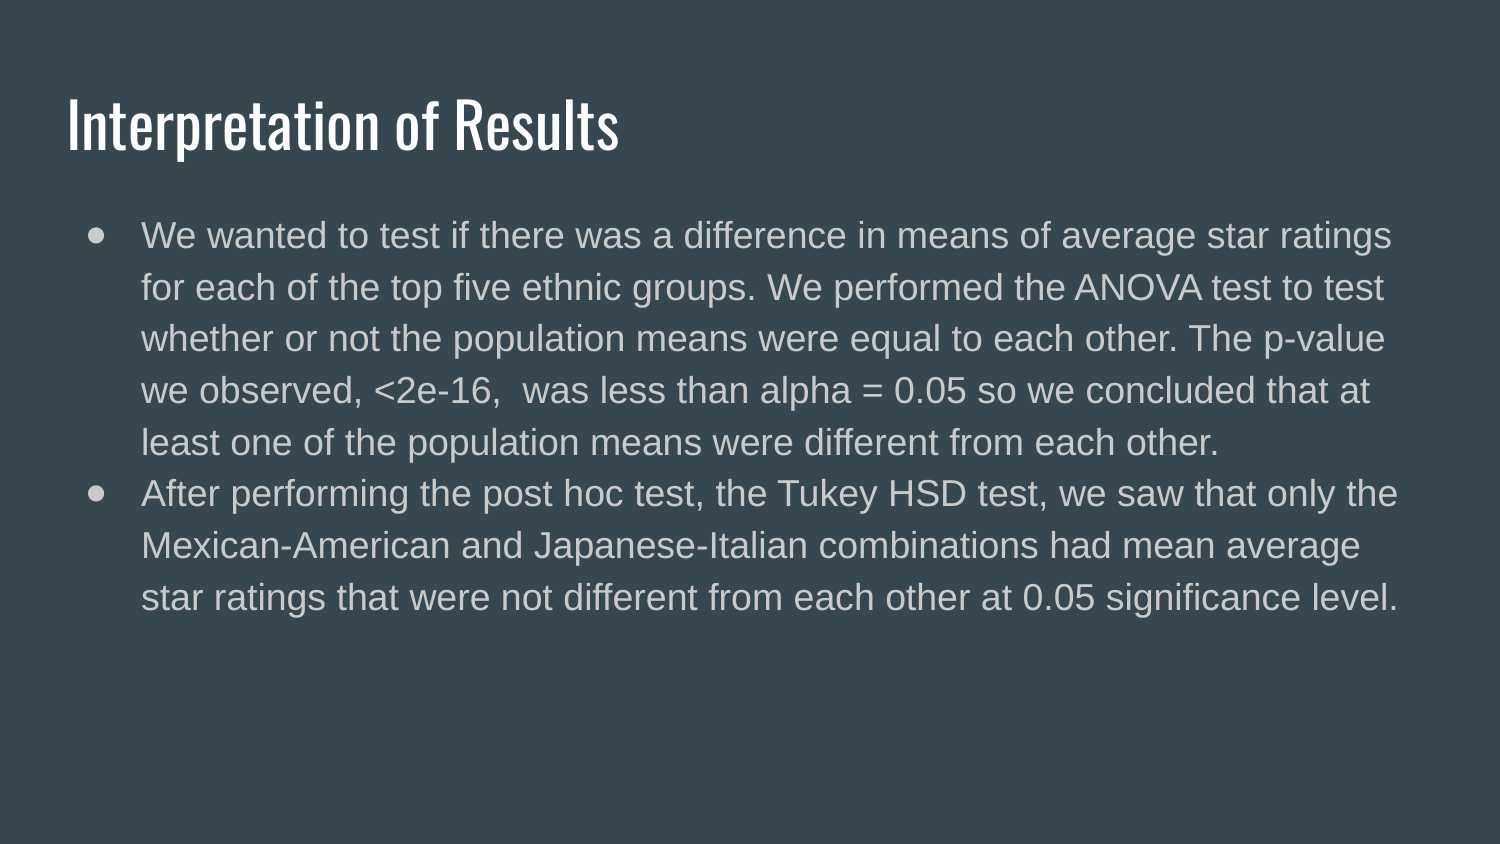

# Interpretation of Results
We wanted to test if there was a difference in means of average star ratings for each of the top five ethnic groups. We performed the ANOVA test to test whether or not the population means were equal to each other. The p-value we observed, <2e-16,  was less than alpha = 0.05 so we concluded that at least one of the population means were different from each other.
After performing the post hoc test, the Tukey HSD test, we saw that only the Mexican-American and Japanese-Italian combinations had mean average star ratings that were not different from each other at 0.05 significance level.